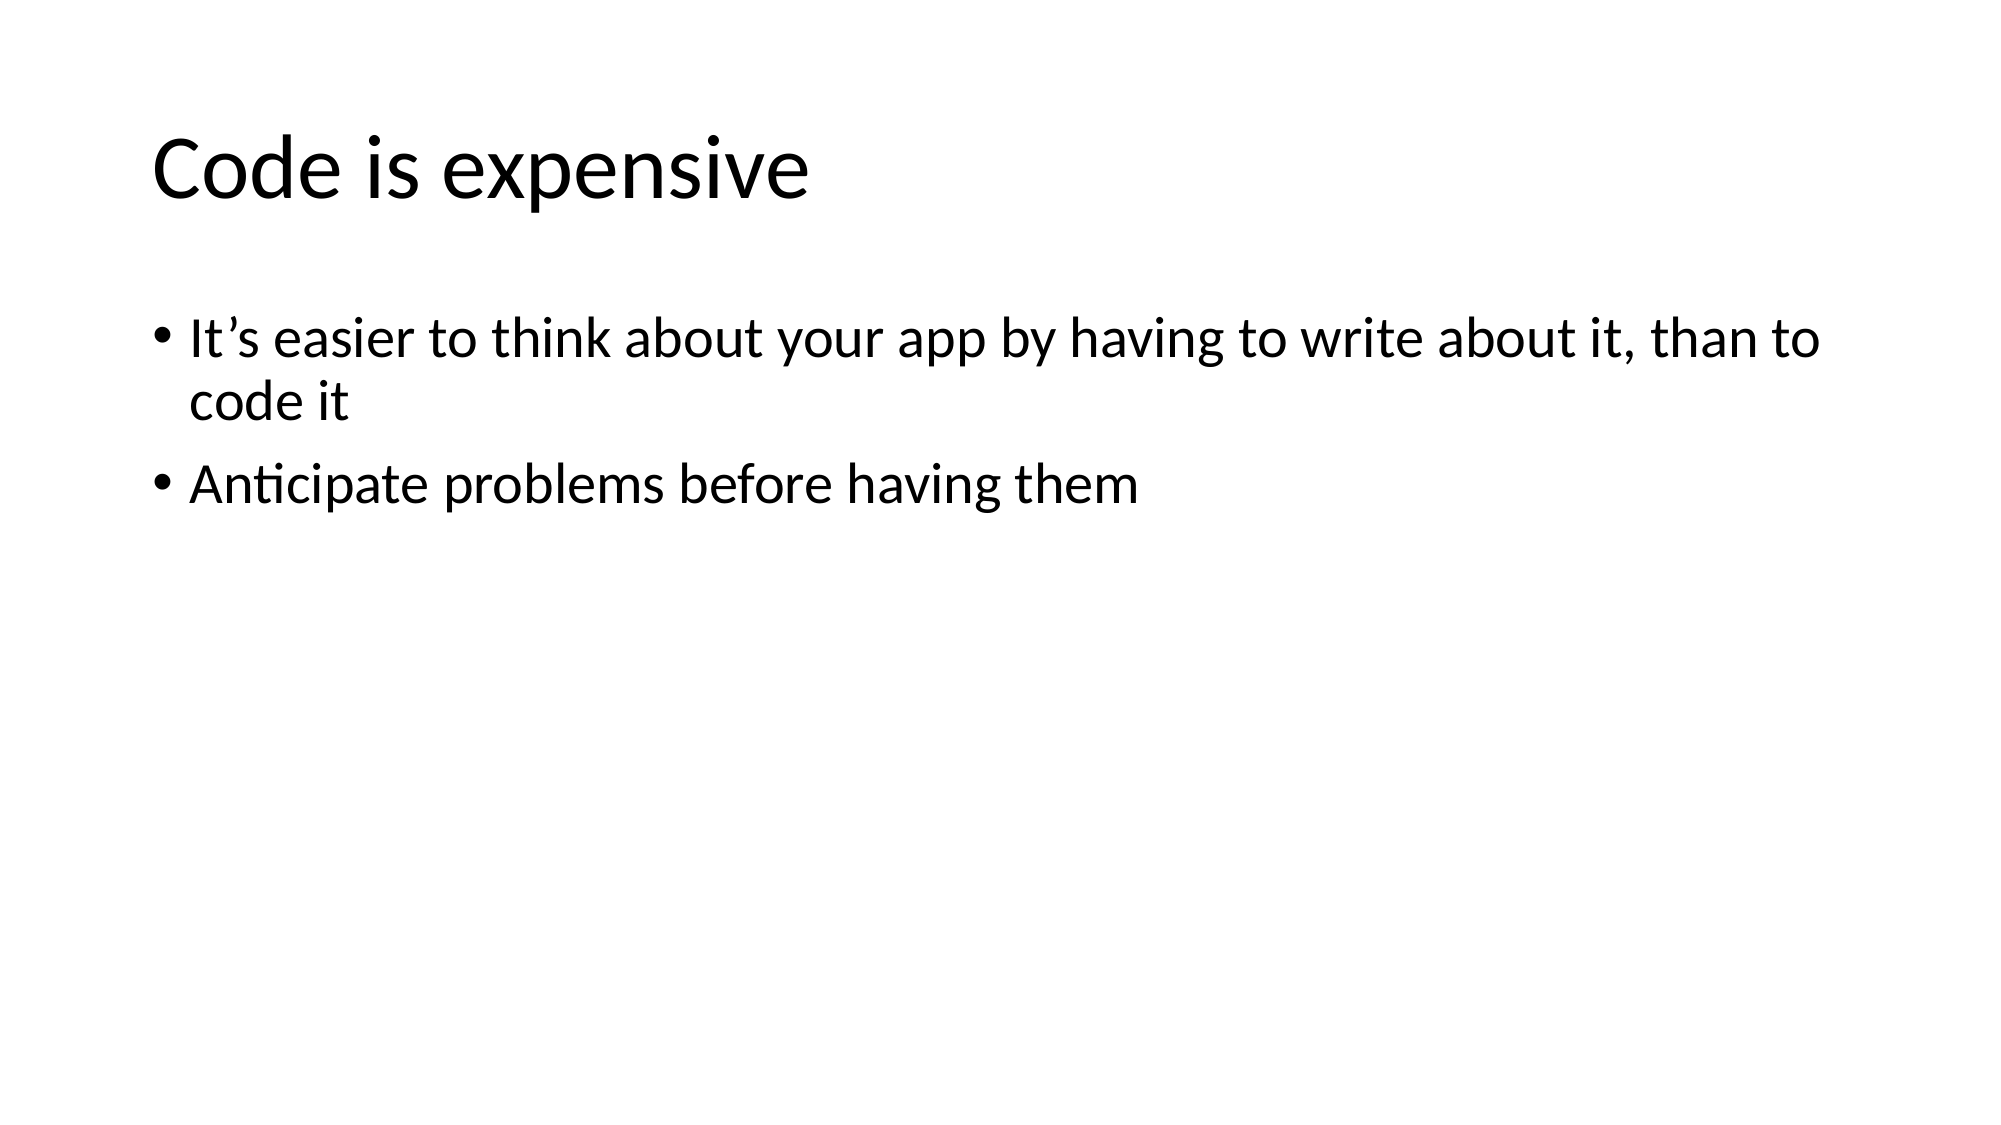

# Code is expensive
It’s easier to think about your app by having to write about it, than to code it
Anticipate problems before having them